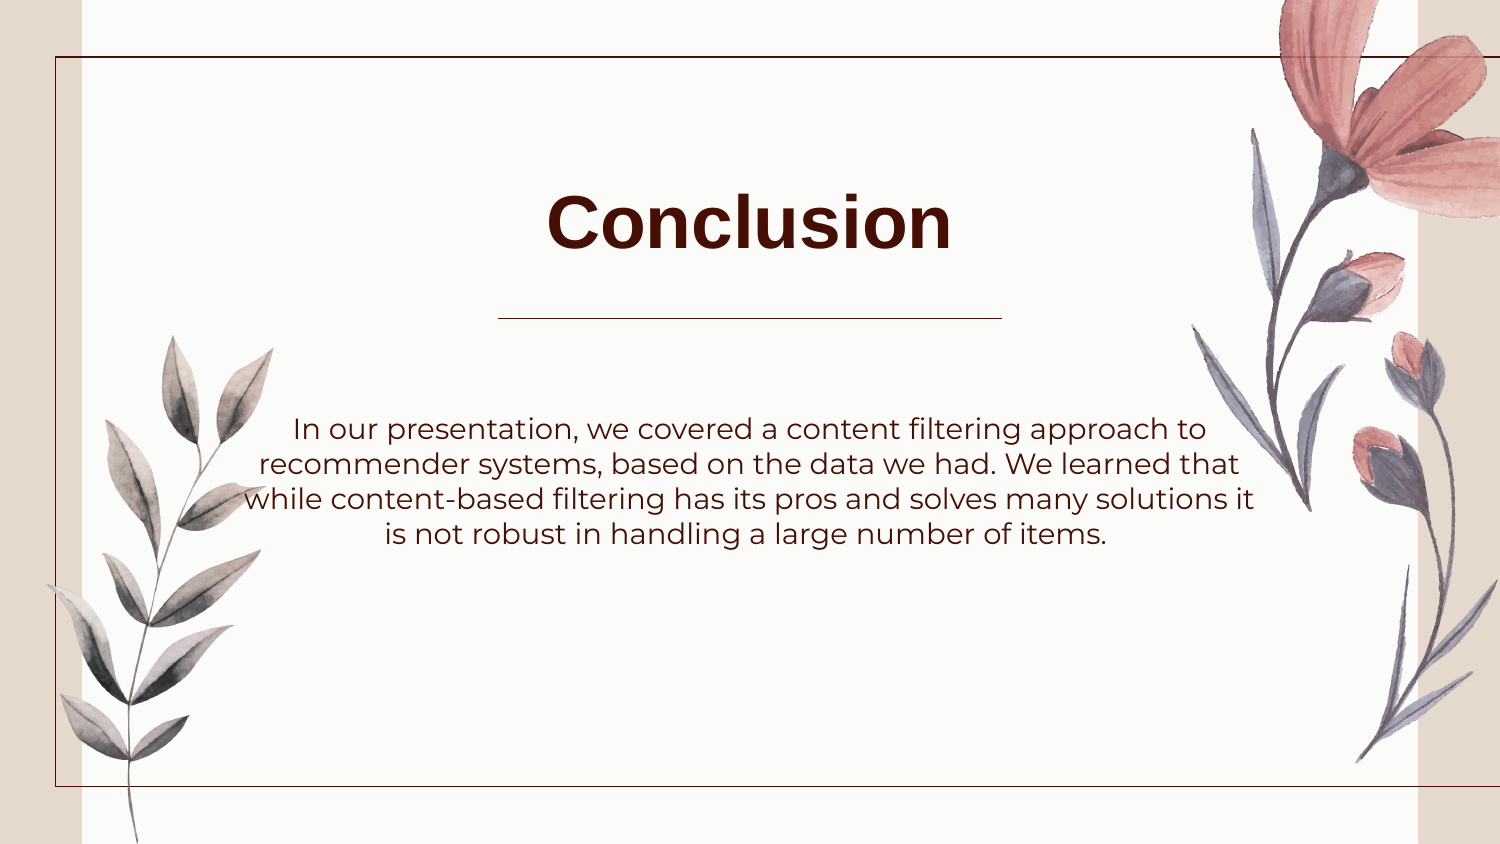

# Conclusion
In our presentation, we covered a content filtering approach to recommender systems, based on the data we had. We learned that while content-based filtering has its pros and solves many solutions it is not robust in handling a large number of items.